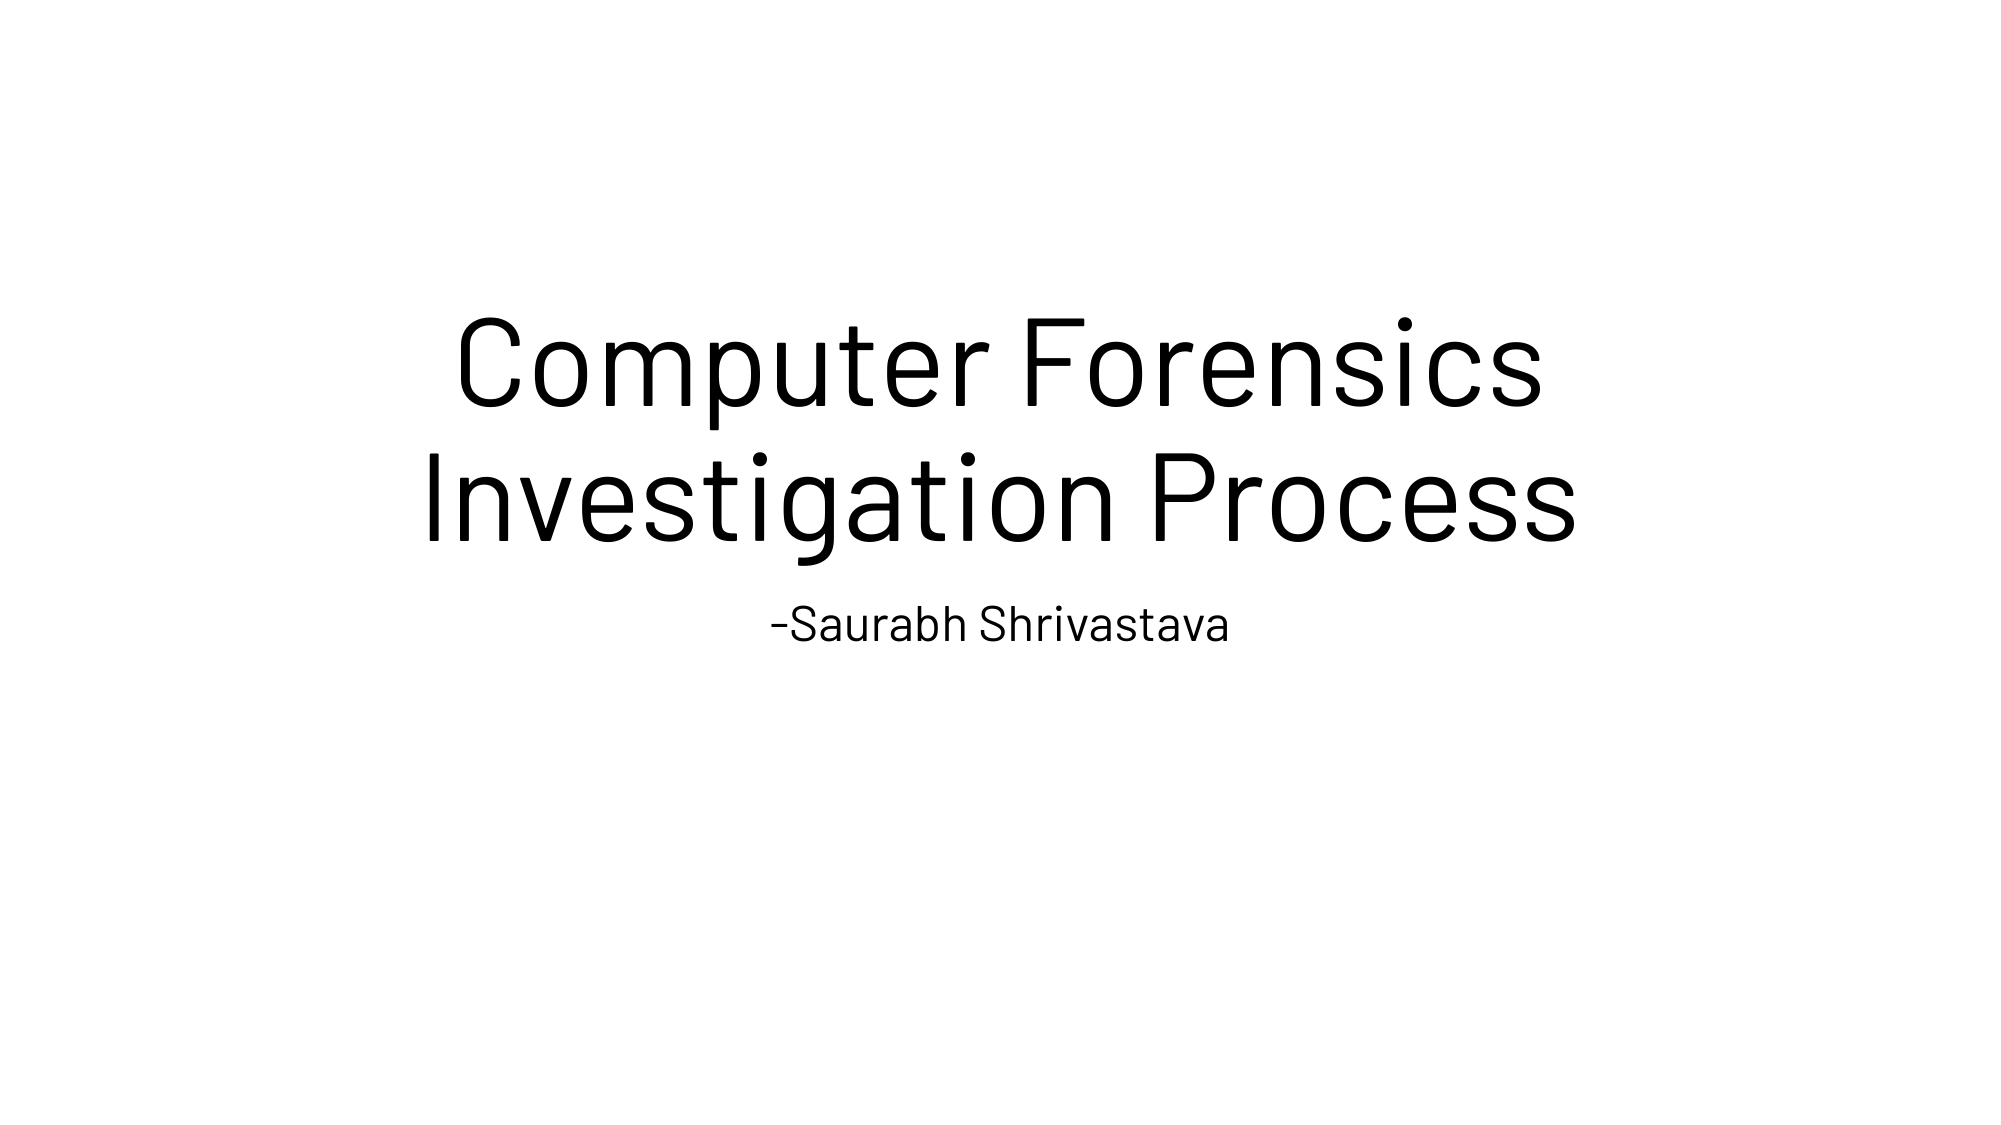

# Computer Forensics Investigation Process
-Saurabh Shrivastava